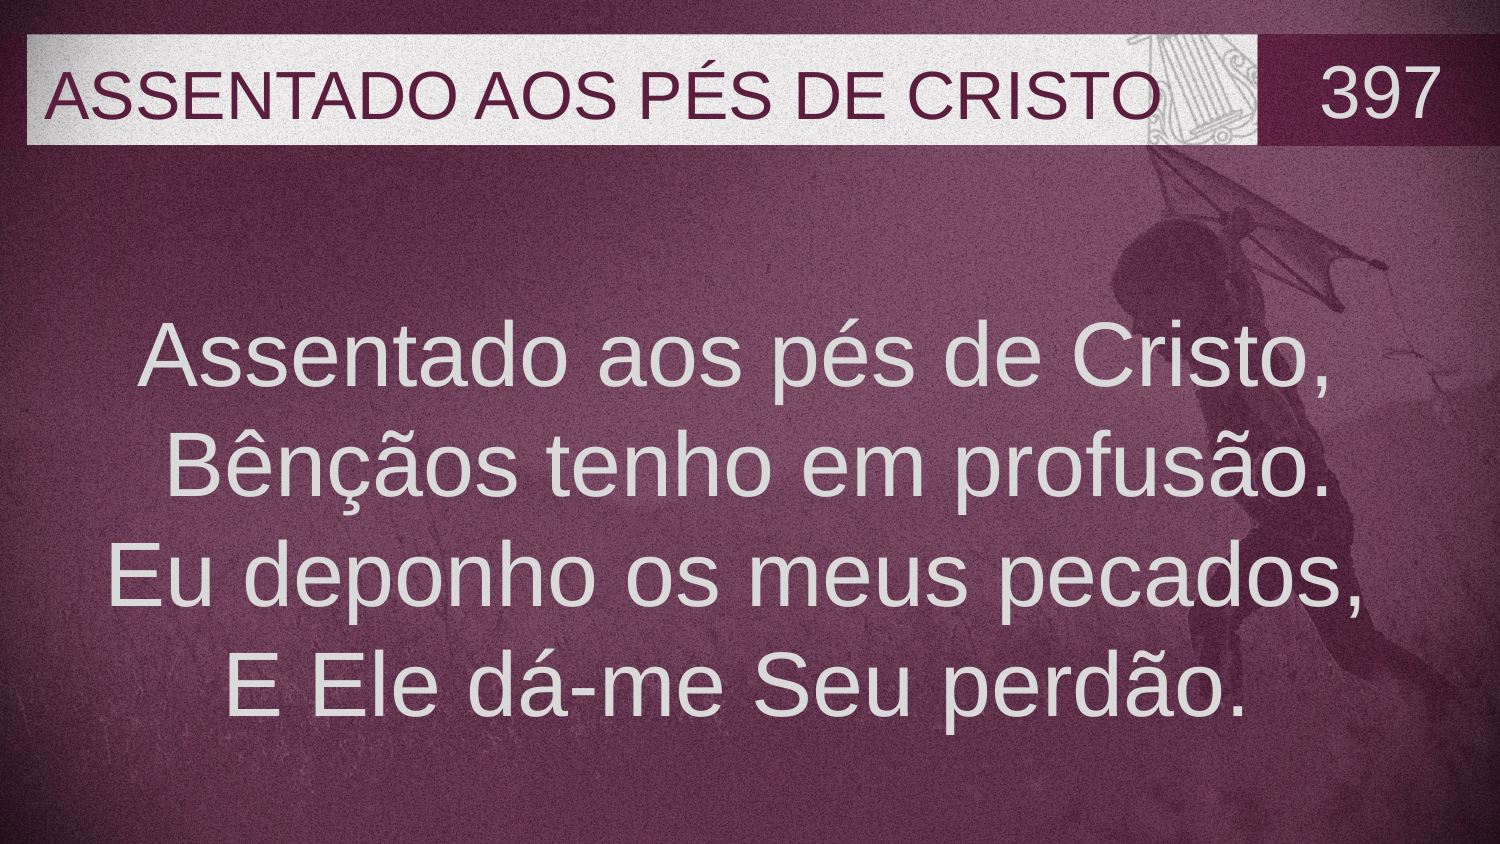

# ASSENTADO AOS PÉS DE CRISTO
397
Assentado aos pés de Cristo,
Bênçãos tenho em profusão.
Eu deponho os meus pecados,
E Ele dá-me Seu perdão.